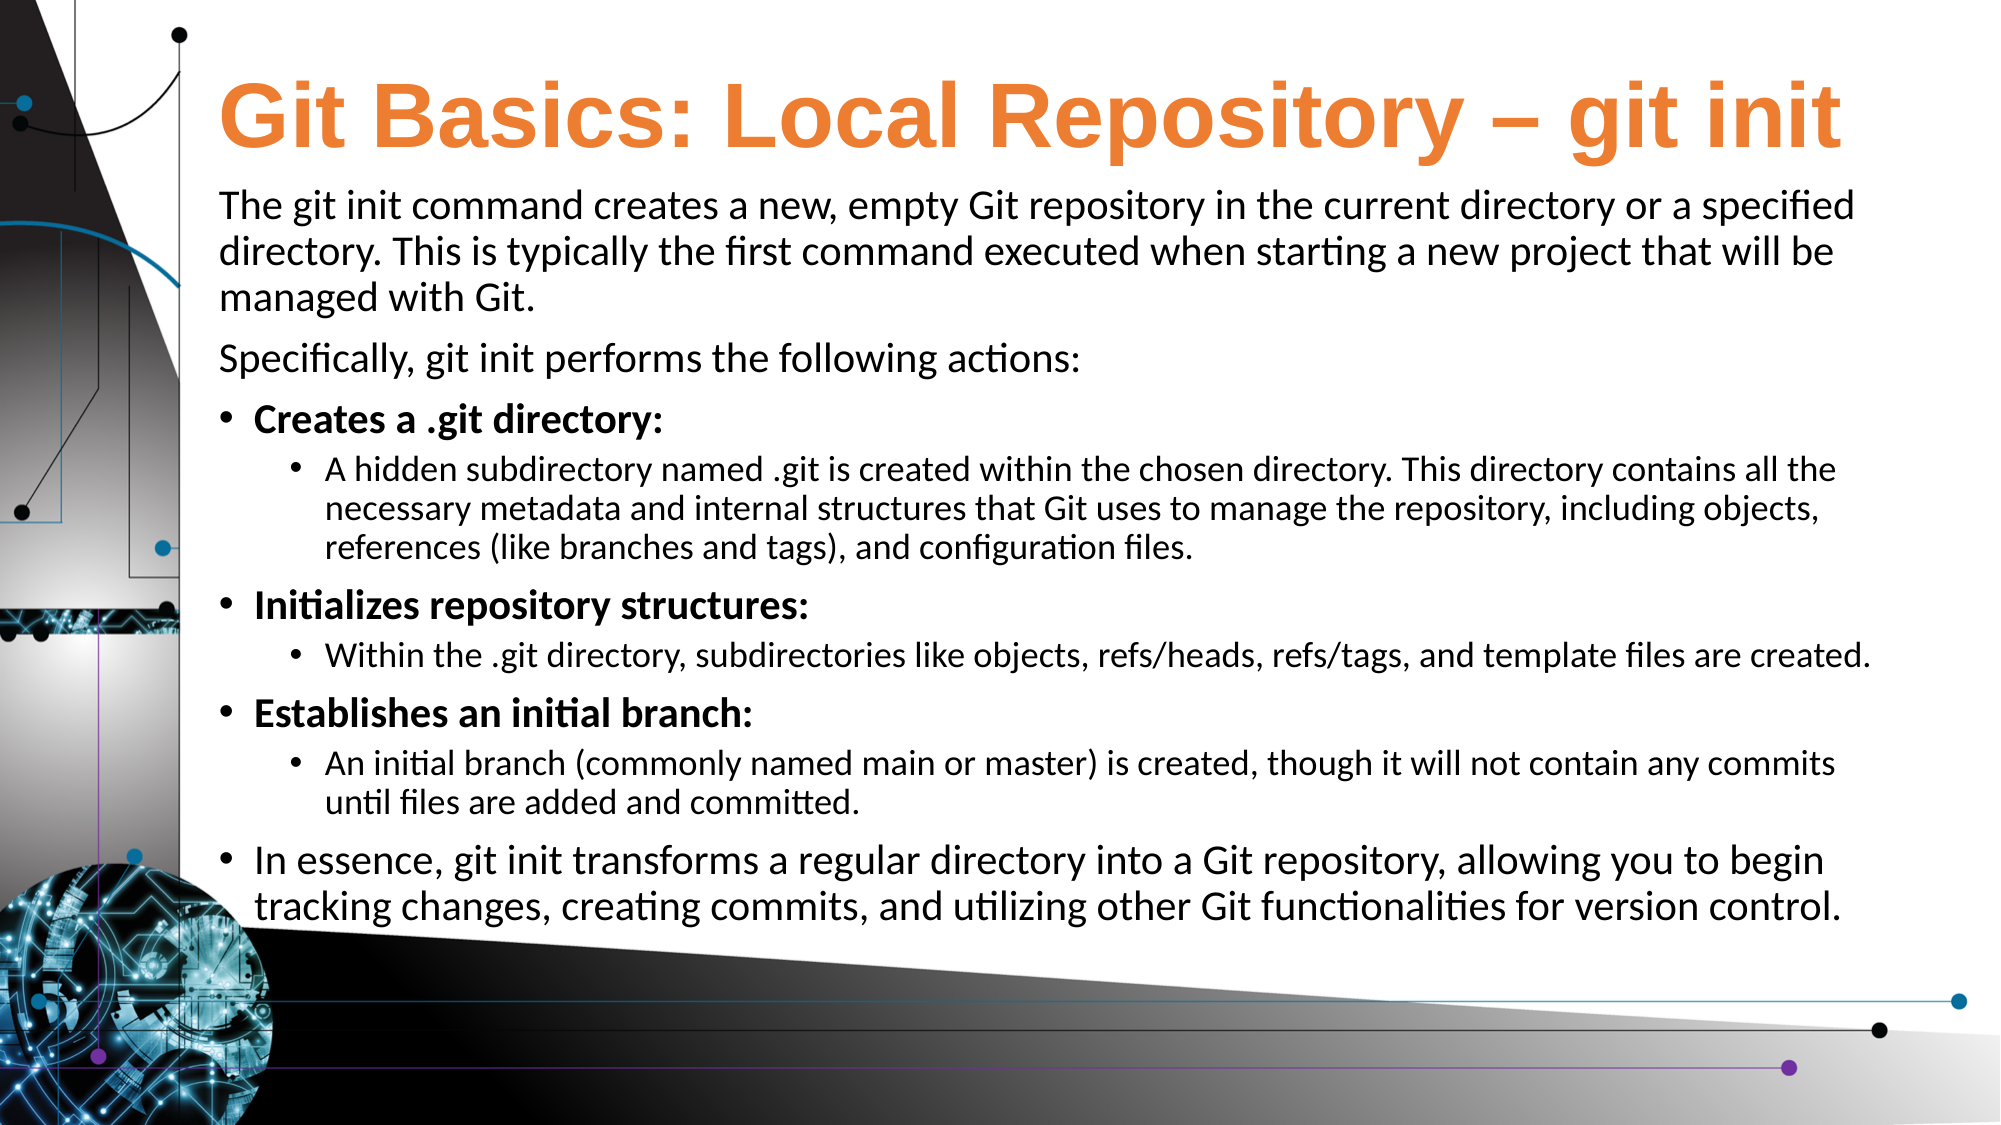

# Git Basics: Local Repository – git init
The git init command creates a new, empty Git repository in the current directory or a specified directory. This is typically the first command executed when starting a new project that will be managed with Git.
Specifically, git init performs the following actions:
Creates a .git directory:
A hidden subdirectory named .git is created within the chosen directory. This directory contains all the necessary metadata and internal structures that Git uses to manage the repository, including objects, references (like branches and tags), and configuration files.
Initializes repository structures:
Within the .git directory, subdirectories like objects, refs/heads, refs/tags, and template files are created.
Establishes an initial branch:
An initial branch (commonly named main or master) is created, though it will not contain any commits until files are added and committed.
In essence, git init transforms a regular directory into a Git repository, allowing you to begin tracking changes, creating commits, and utilizing other Git functionalities for version control.